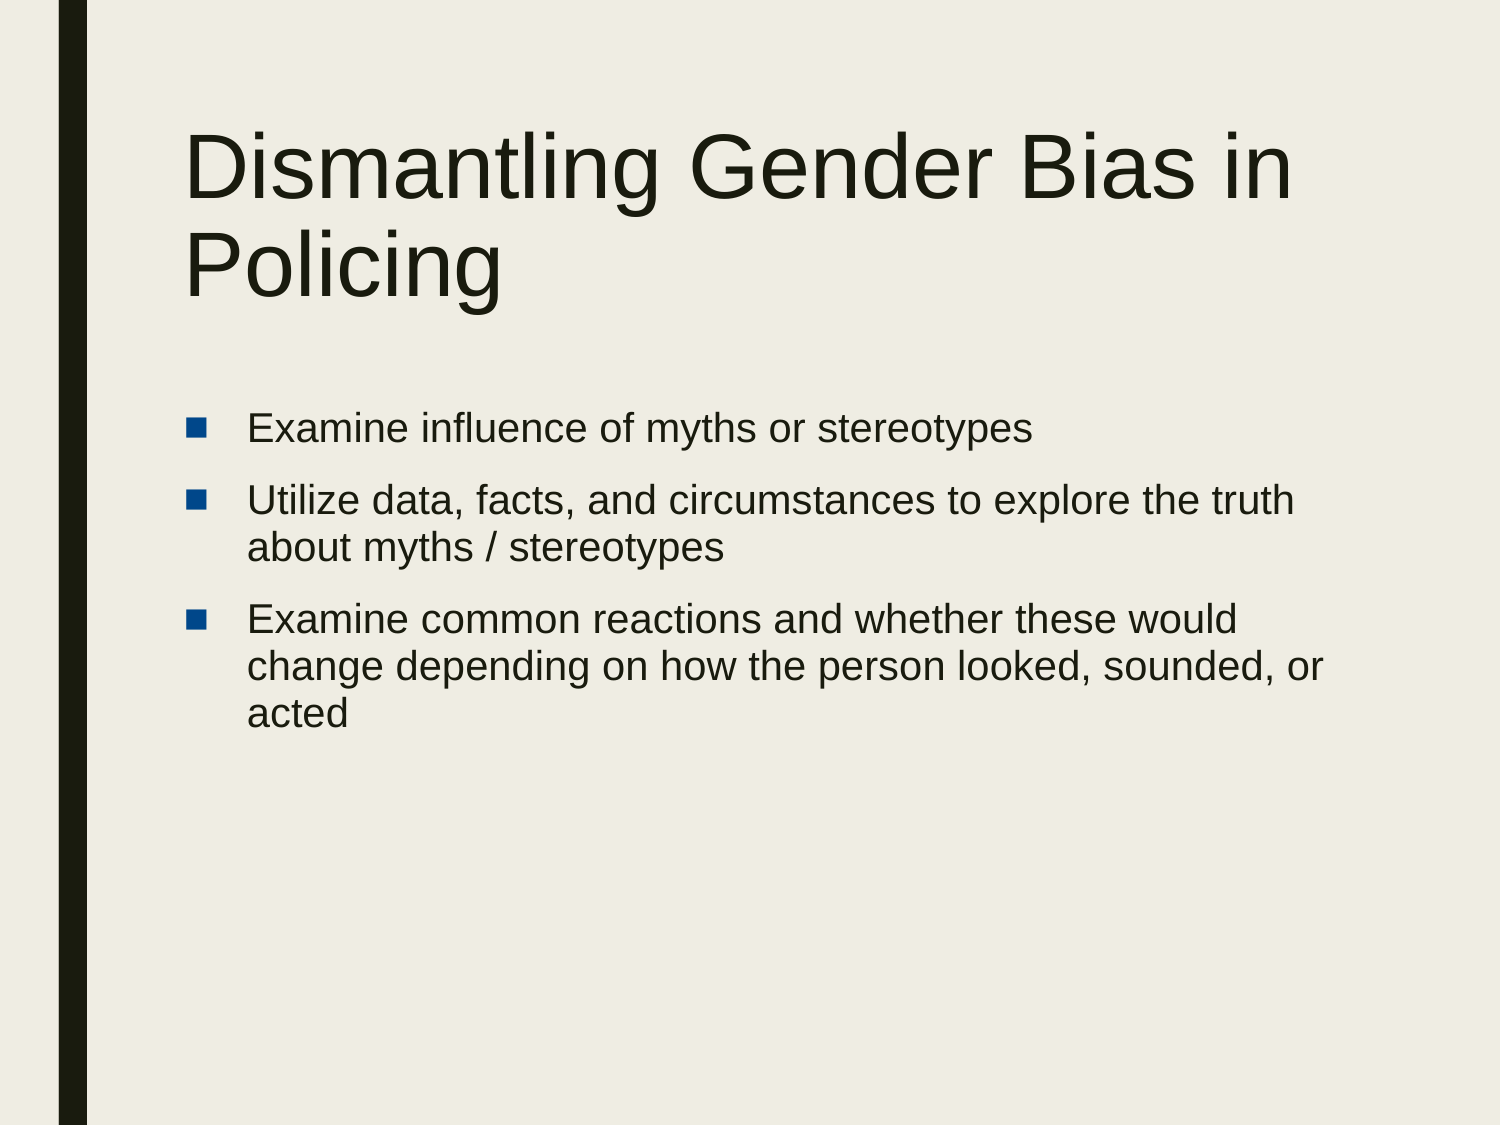

# Dismantling Gender Bias in Policing
Examine influence of myths or stereotypes
Utilize data, facts, and circumstances to explore the truth about myths / stereotypes
Examine common reactions and whether these would change depending on how the person looked, sounded, or acted